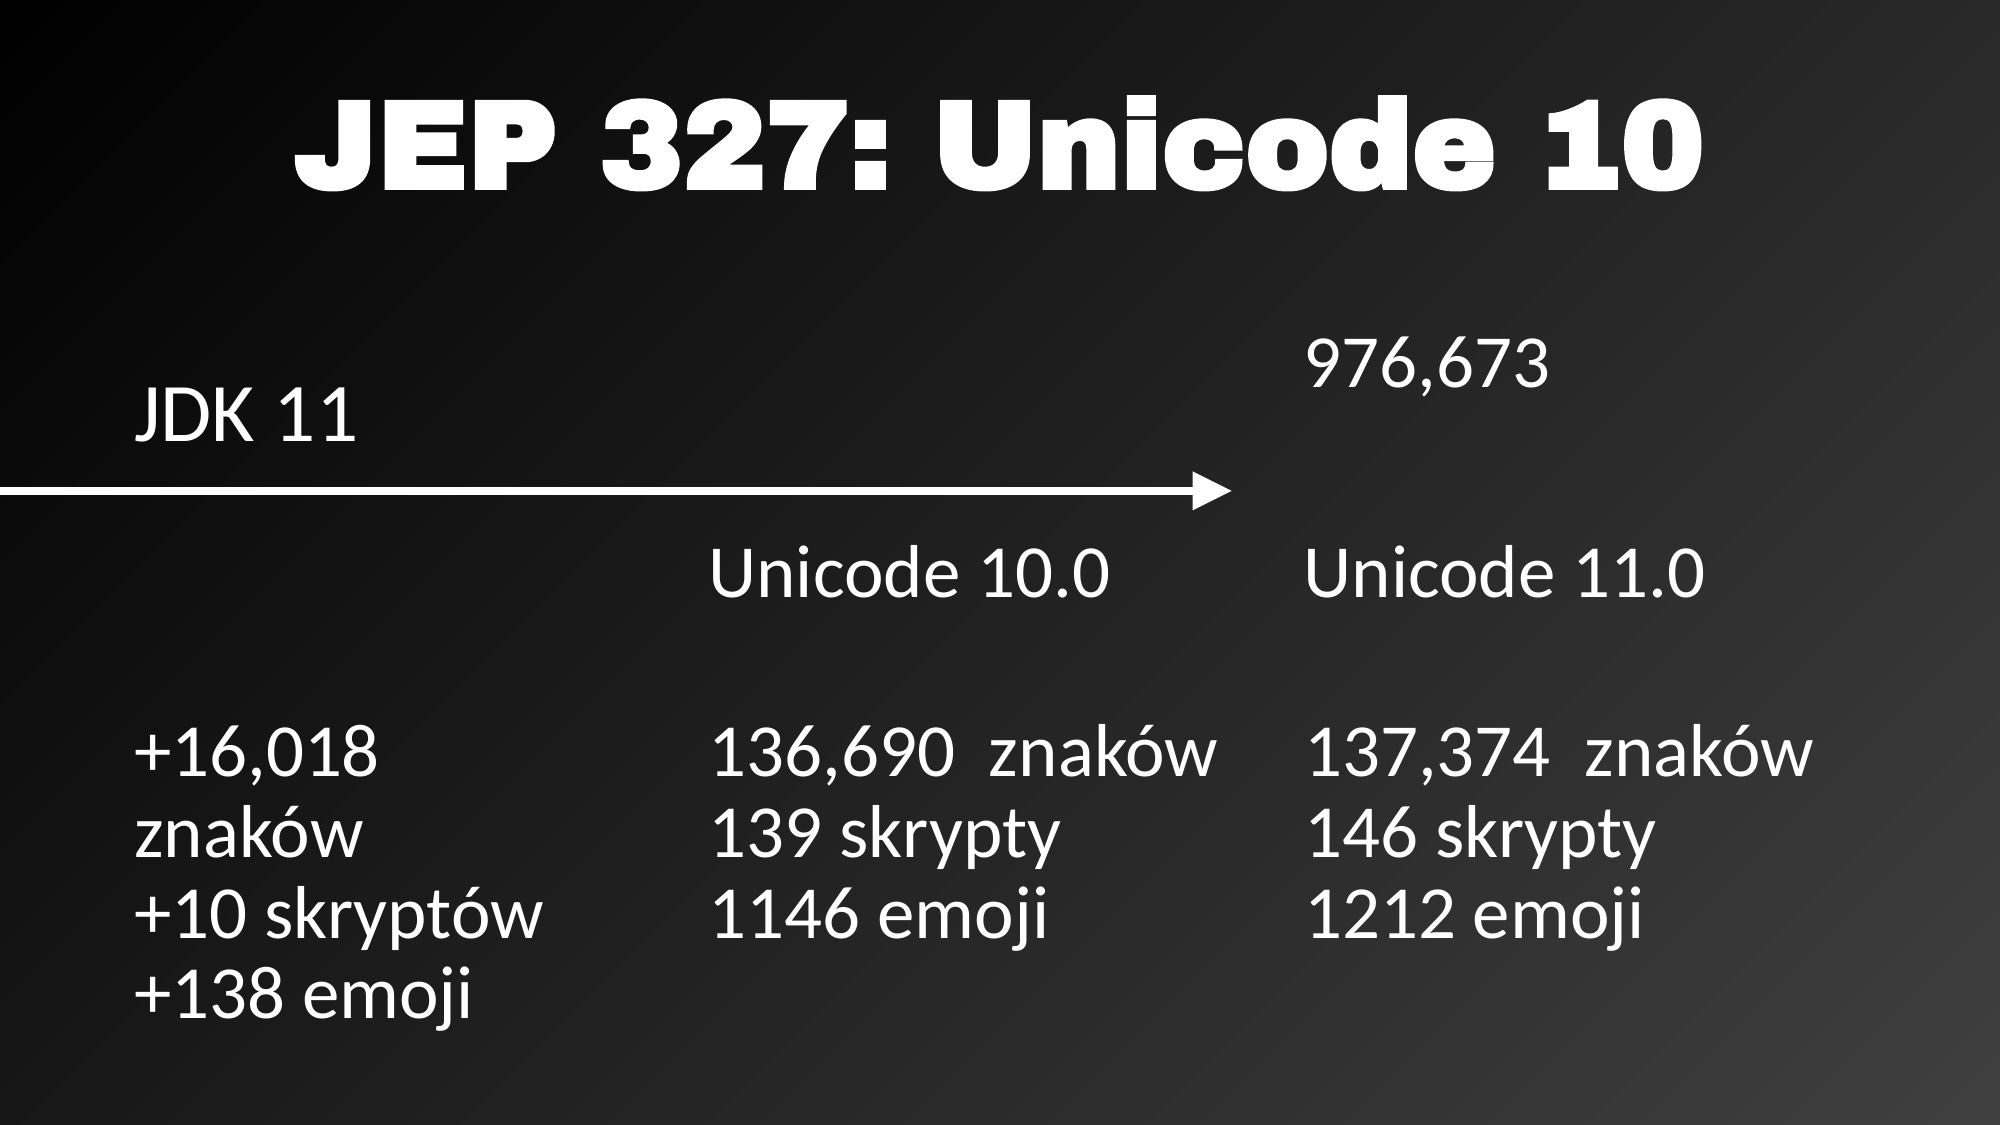

JEP 327: Unicode 10
976,673
# JDK 10
JDK 11
Unicode 10.0

Unicode 11.0

Unicode 8.0
120,737 znaków

+16,018  znaków
+10 skryptów
+138 emoji

136,690  znaków
139 skrypty
1146 emoji

137,374  znaków
146 skrypty
1212 emoji